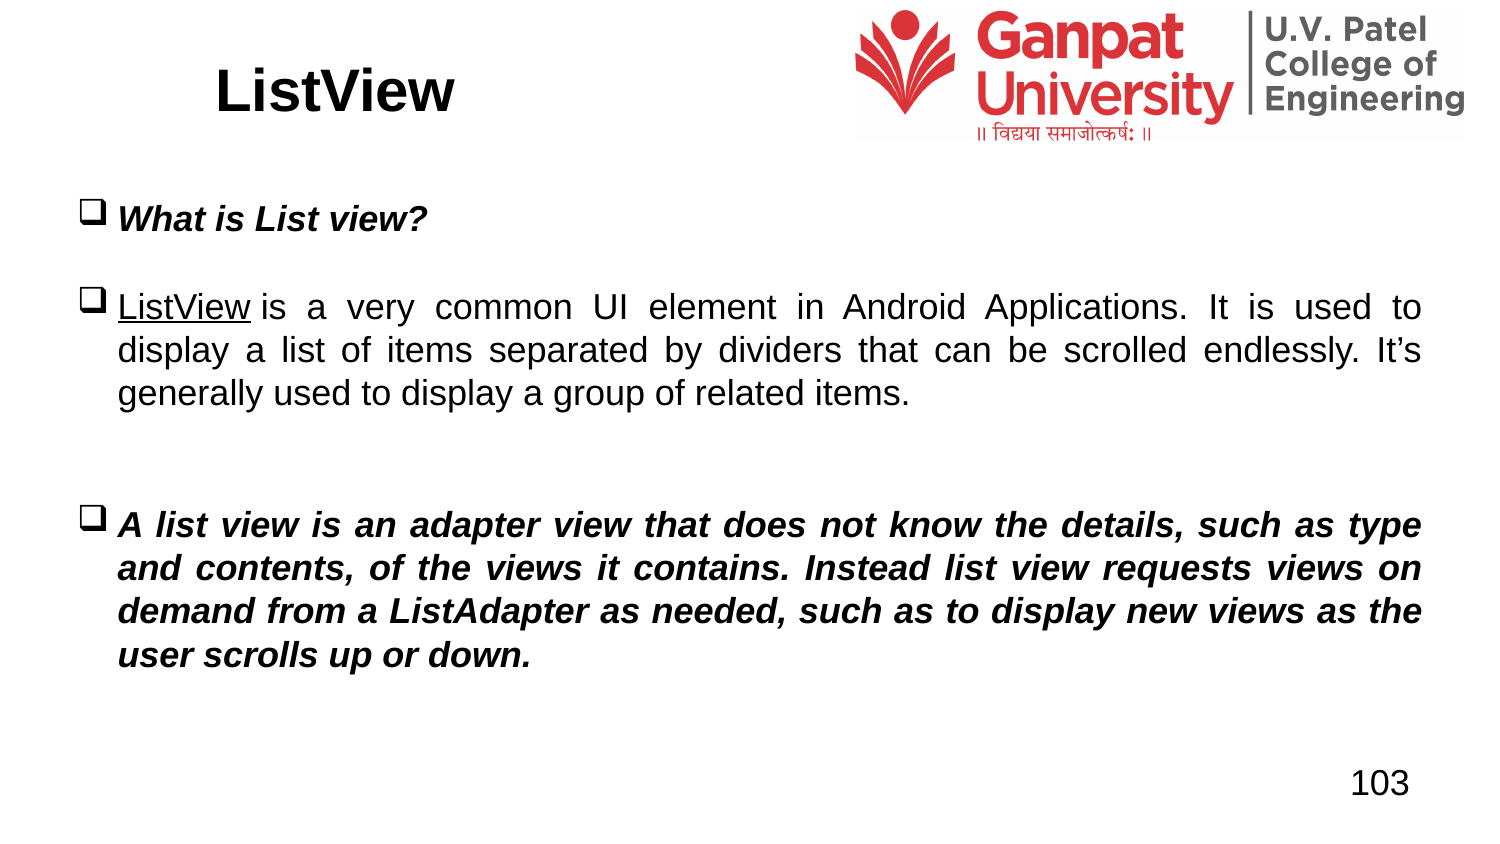

ListView
What is List view?

ListView is a very common UI element in Android Applications. It is used to display a list of items separated by dividers that can be scrolled endlessly. It’s generally used to display a group of related items.

A list view is an adapter view that does not know the details, such as type and contents, of the views it contains. Instead list view requests views on demand from a ListAdapter as needed, such as to display new views as the user scrolls up or down.
103